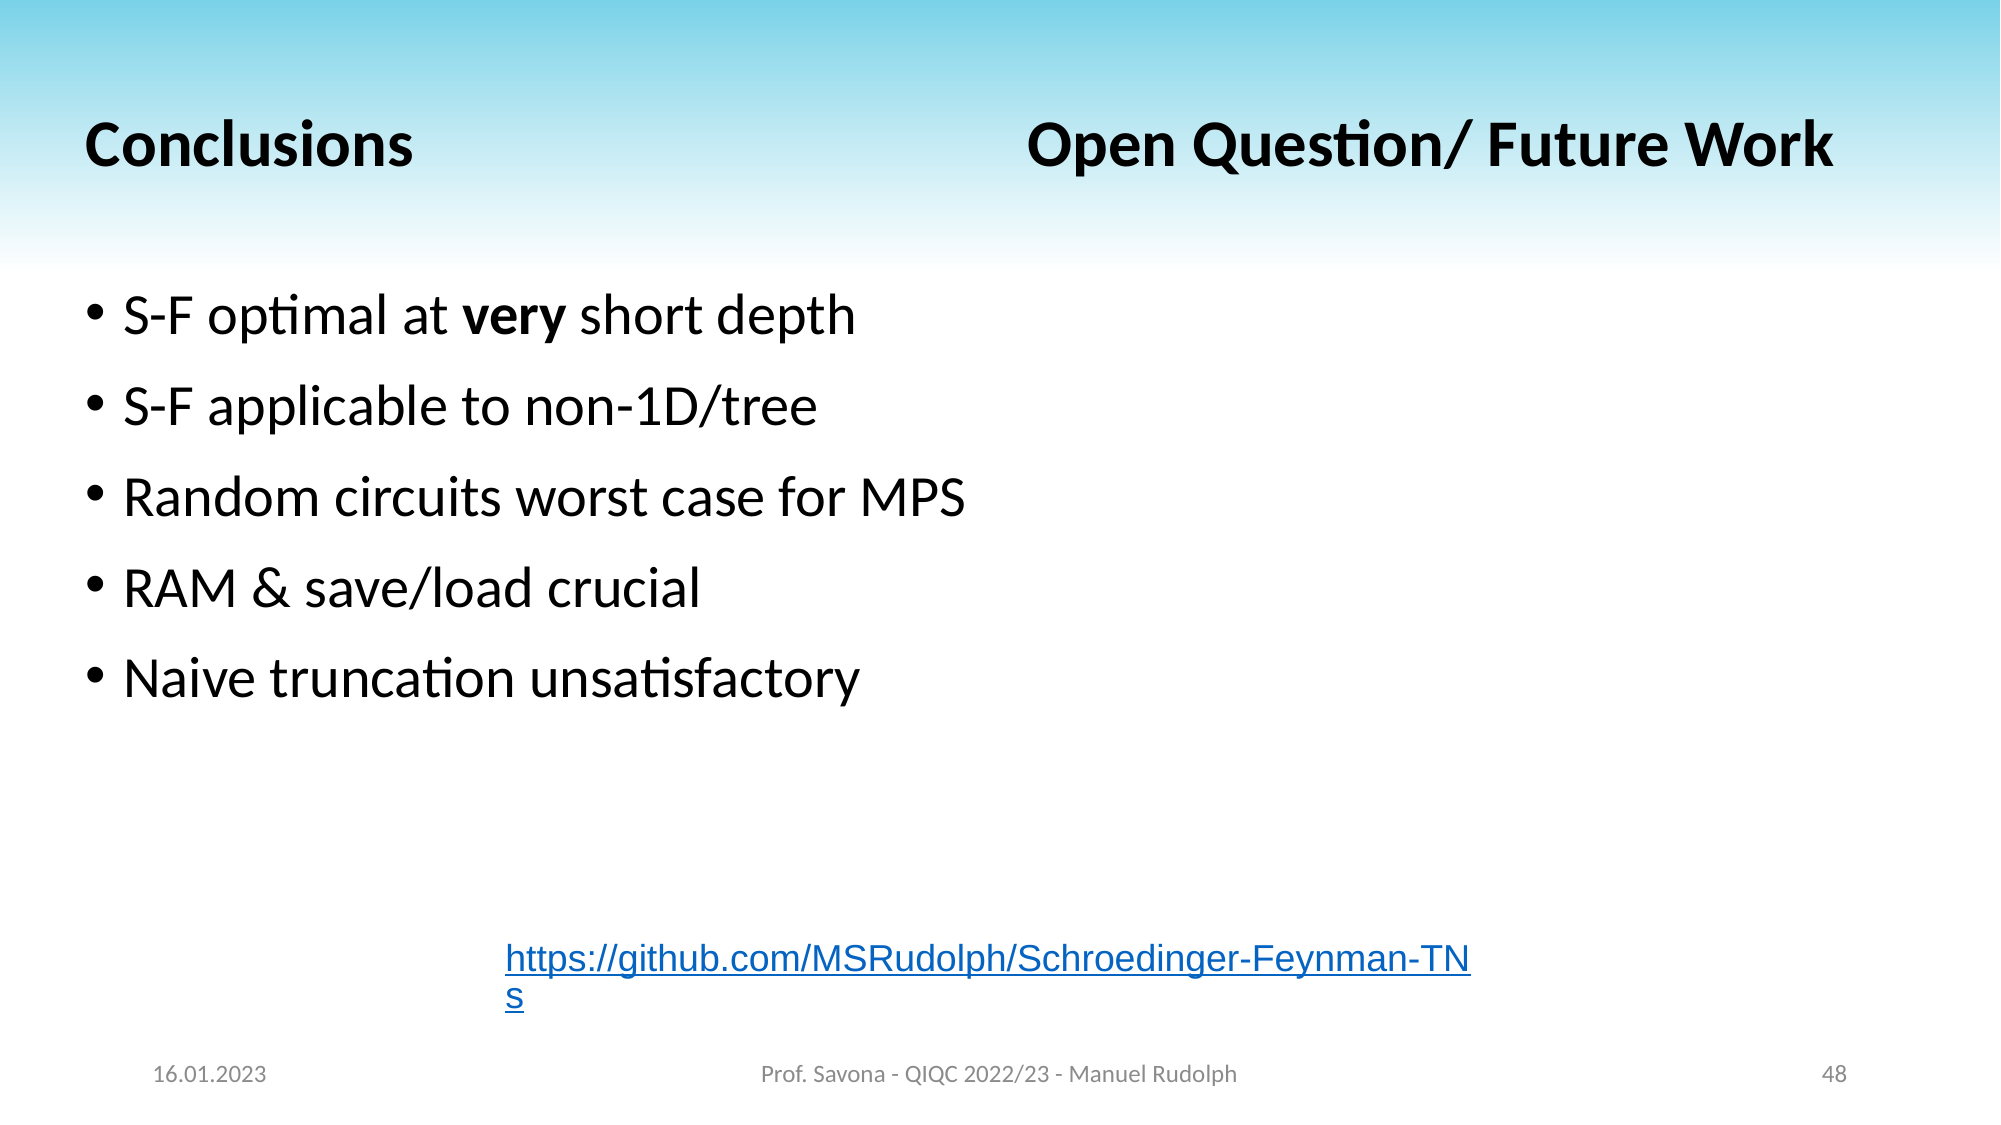

Conclusions
Open Question/ Future Work
S-F optimal at very short depth
S-F applicable to non-1D/tree
Random circuits worst case for MPS
RAM & save/load crucial
Naive truncation unsatisfactory
https://github.com/MSRudolph/Schroedinger-Feynman-TNs
16.01.2023
Prof. Savona - QIQC 2022/23 - Manuel Rudolph
48